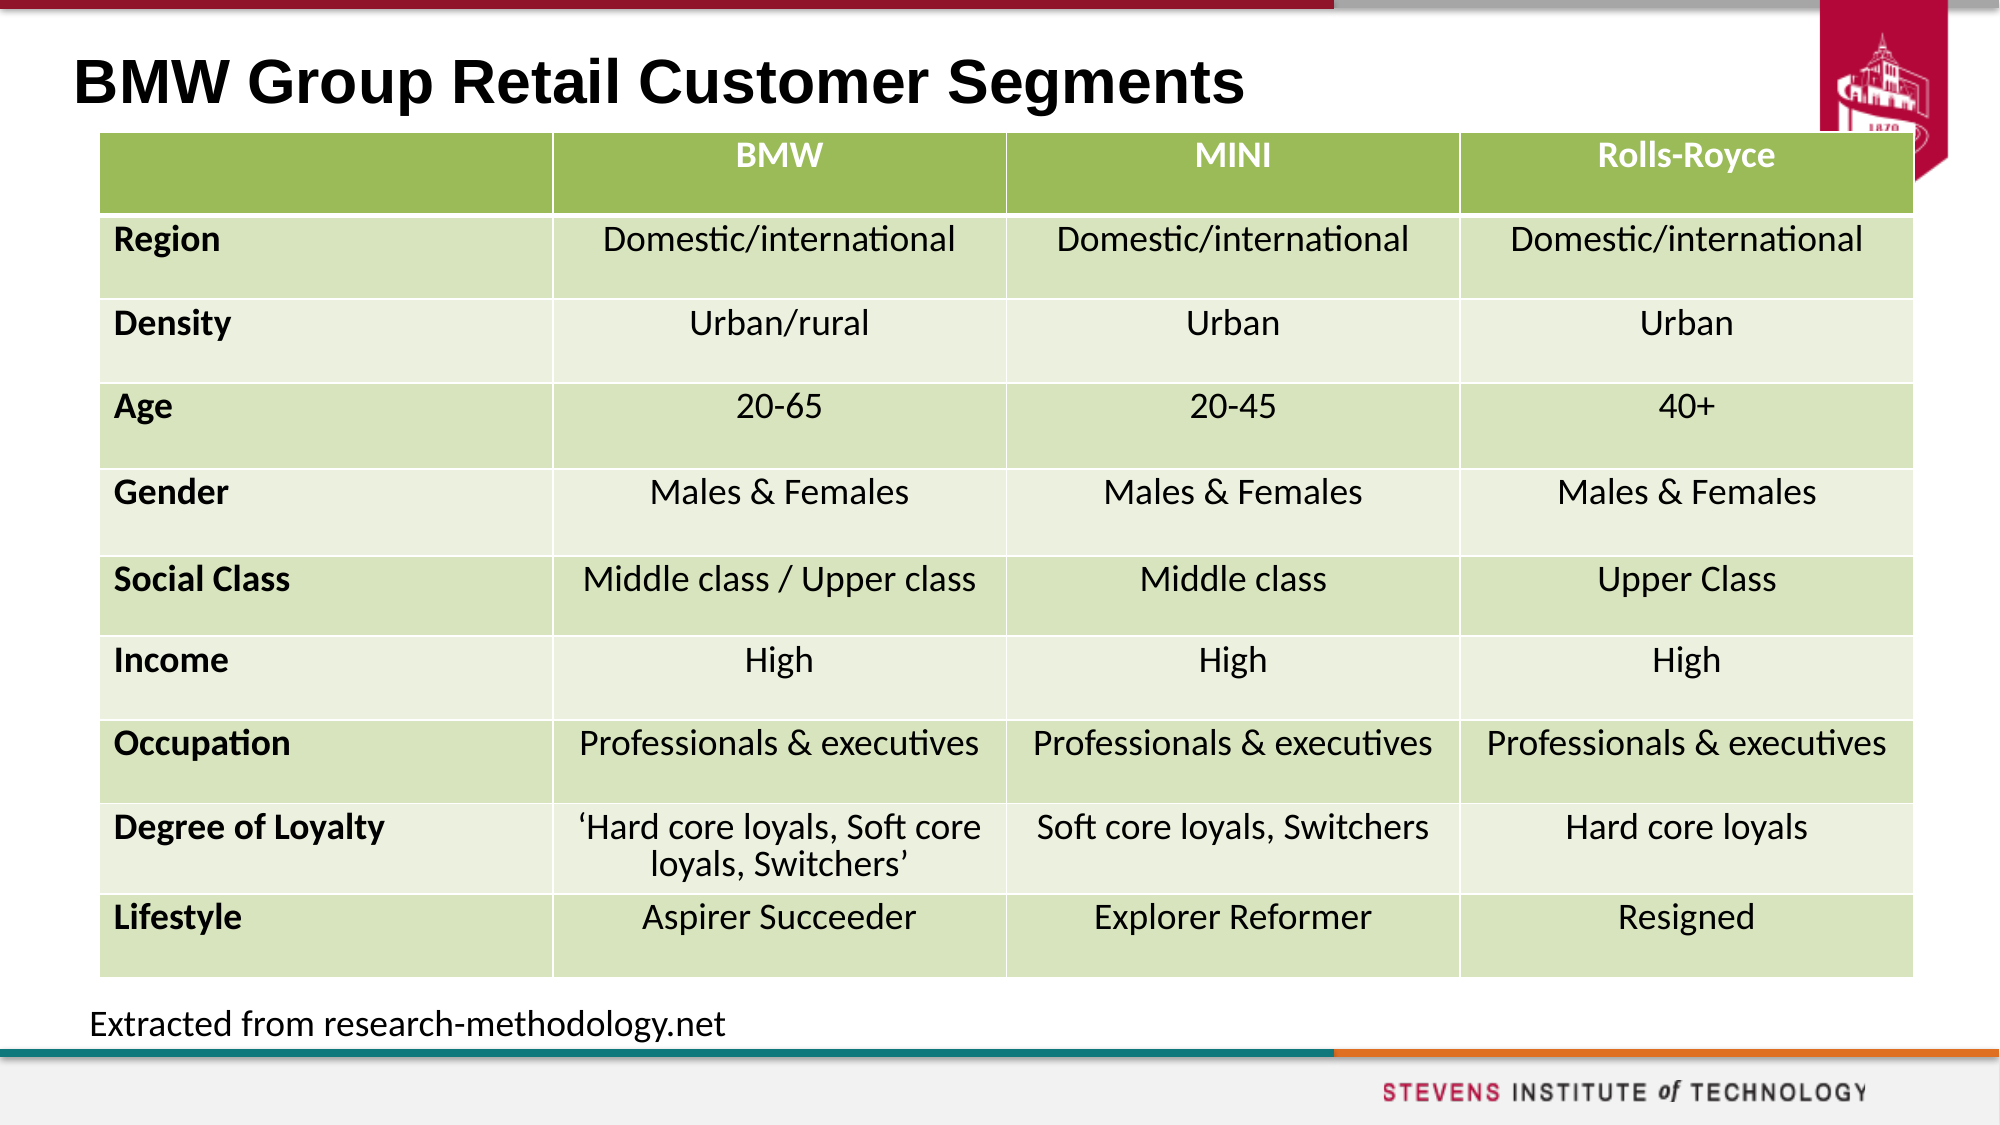

# BMW Group Retail Customer Segments
|  | BMW | MINI | Rolls-Royce |
| --- | --- | --- | --- |
| Region | Domestic/international | Domestic/international | Domestic/international |
| Density | Urban/rural | Urban | Urban |
| Age | 20-65 | 20-45 | 40+ |
| Gender | Males & Females | Males & Females | Males & Females |
| Social Class | Middle class / Upper class | Middle class | Upper Class |
| Income | High | High | High |
| Occupation | Professionals & executives | Professionals & executives | Professionals & executives |
| Degree of Loyalty | ‘Hard core loyals, Soft core loyals, Switchers’ | Soft core loyals, Switchers | Hard core loyals |
| Lifestyle | Aspirer Succeeder | Explorer Reformer | Resigned |
Extracted from research-methodology.net